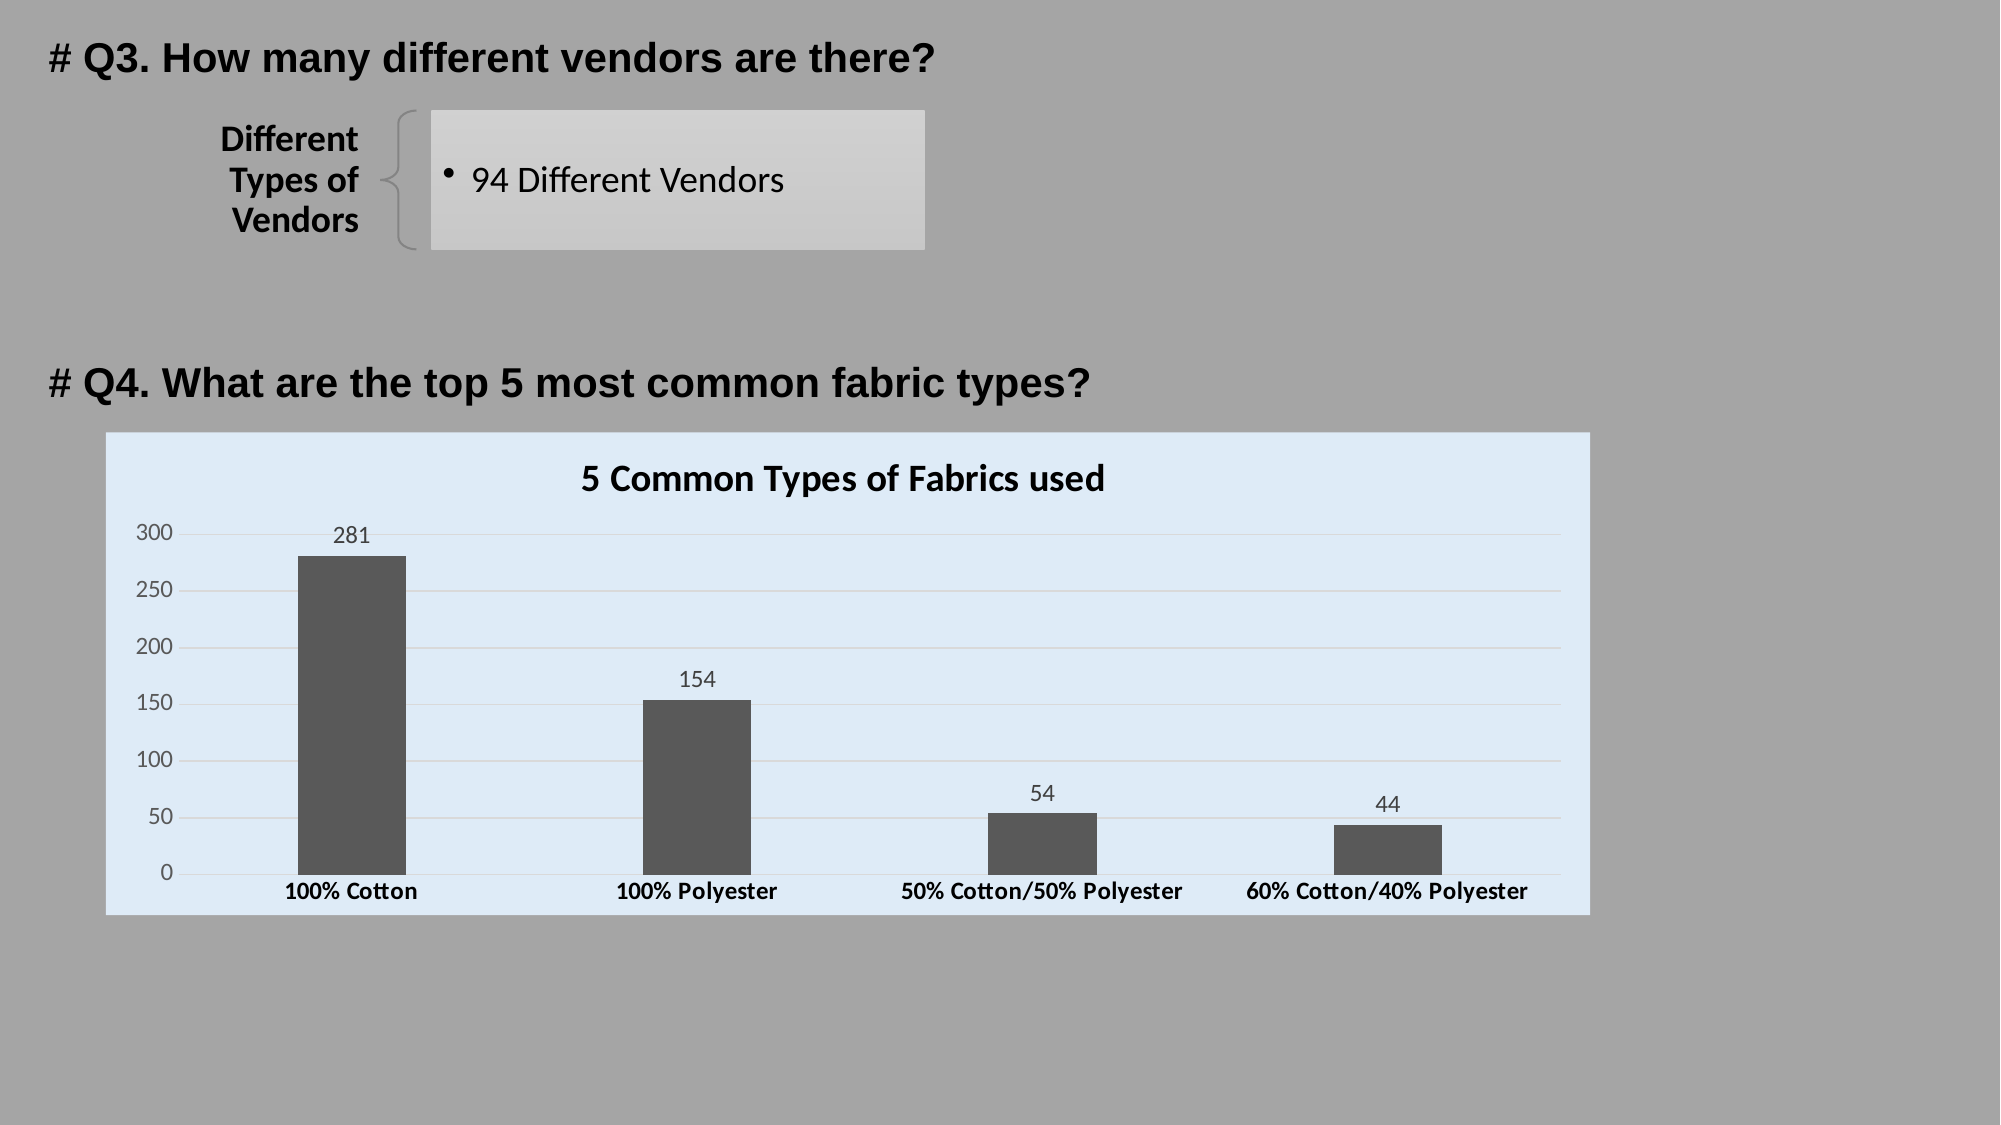

# Q3. How many different vendors are there?
Different Types of Vendors
94 Different Vendors
# Q4. What are the top 5 most common fabric types?

### Chart: 5 Common Types of Fabrics used

| Category | Series 1 |
|---|---|
| 100% Cotton | 281.0 |
| 100% Polyester | 154.0 |
| 50% Cotton/50% Polyester | 54.0 |
| 60% Cotton/40% Polyester | 44.0 |